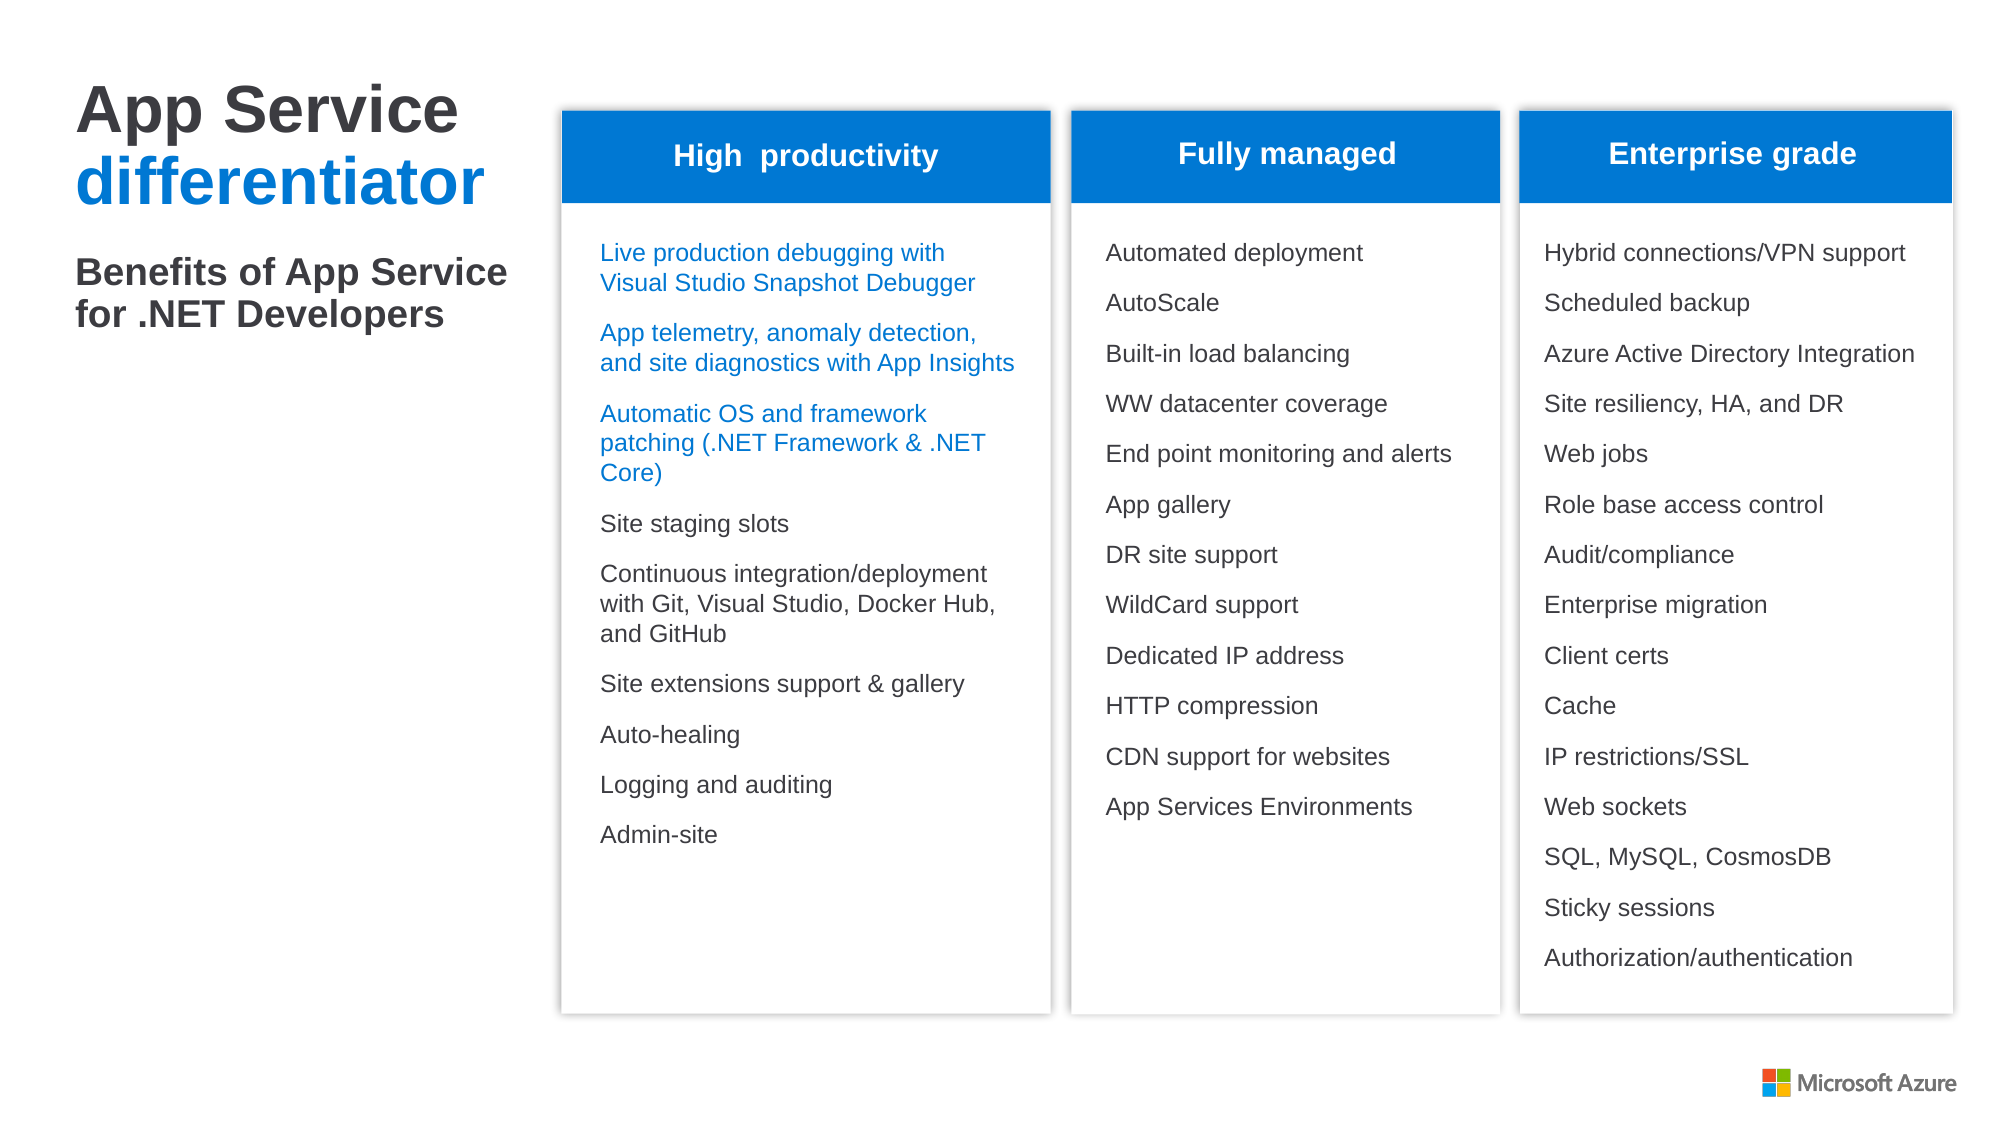

App Service differentiator

Fully managed
Enterprise grade
High  productivity
Live production debugging with Visual Studio Snapshot Debugger
App telemetry, anomaly detection, and site diagnostics with App Insights
Automatic OS and framework patching (.NET Framework & .NET Core)
Site staging slots
Continuous integration/deployment with Git, Visual Studio, Docker Hub, and GitHub
Site extensions support & gallery
Auto-healing
Logging and auditing
Admin-site
Automated deployment
AutoScale
Built-in load balancing
WW datacenter coverage
End point monitoring and alerts
App gallery
DR site support
WildCard support
Dedicated IP address
HTTP compression
CDN support for websites
App Services Environments
Hybrid connections/VPN support
Scheduled backup
Azure Active Directory Integration
Site resiliency, HA, and DR
Web jobs
Role base access control
Audit/compliance
Enterprise migration
Client certs
Cache
IP restrictions/SSL
Web sockets
SQL, MySQL, CosmosDB
Sticky sessions
Authorization/authentication

Benefits of App Service for .NET Developers